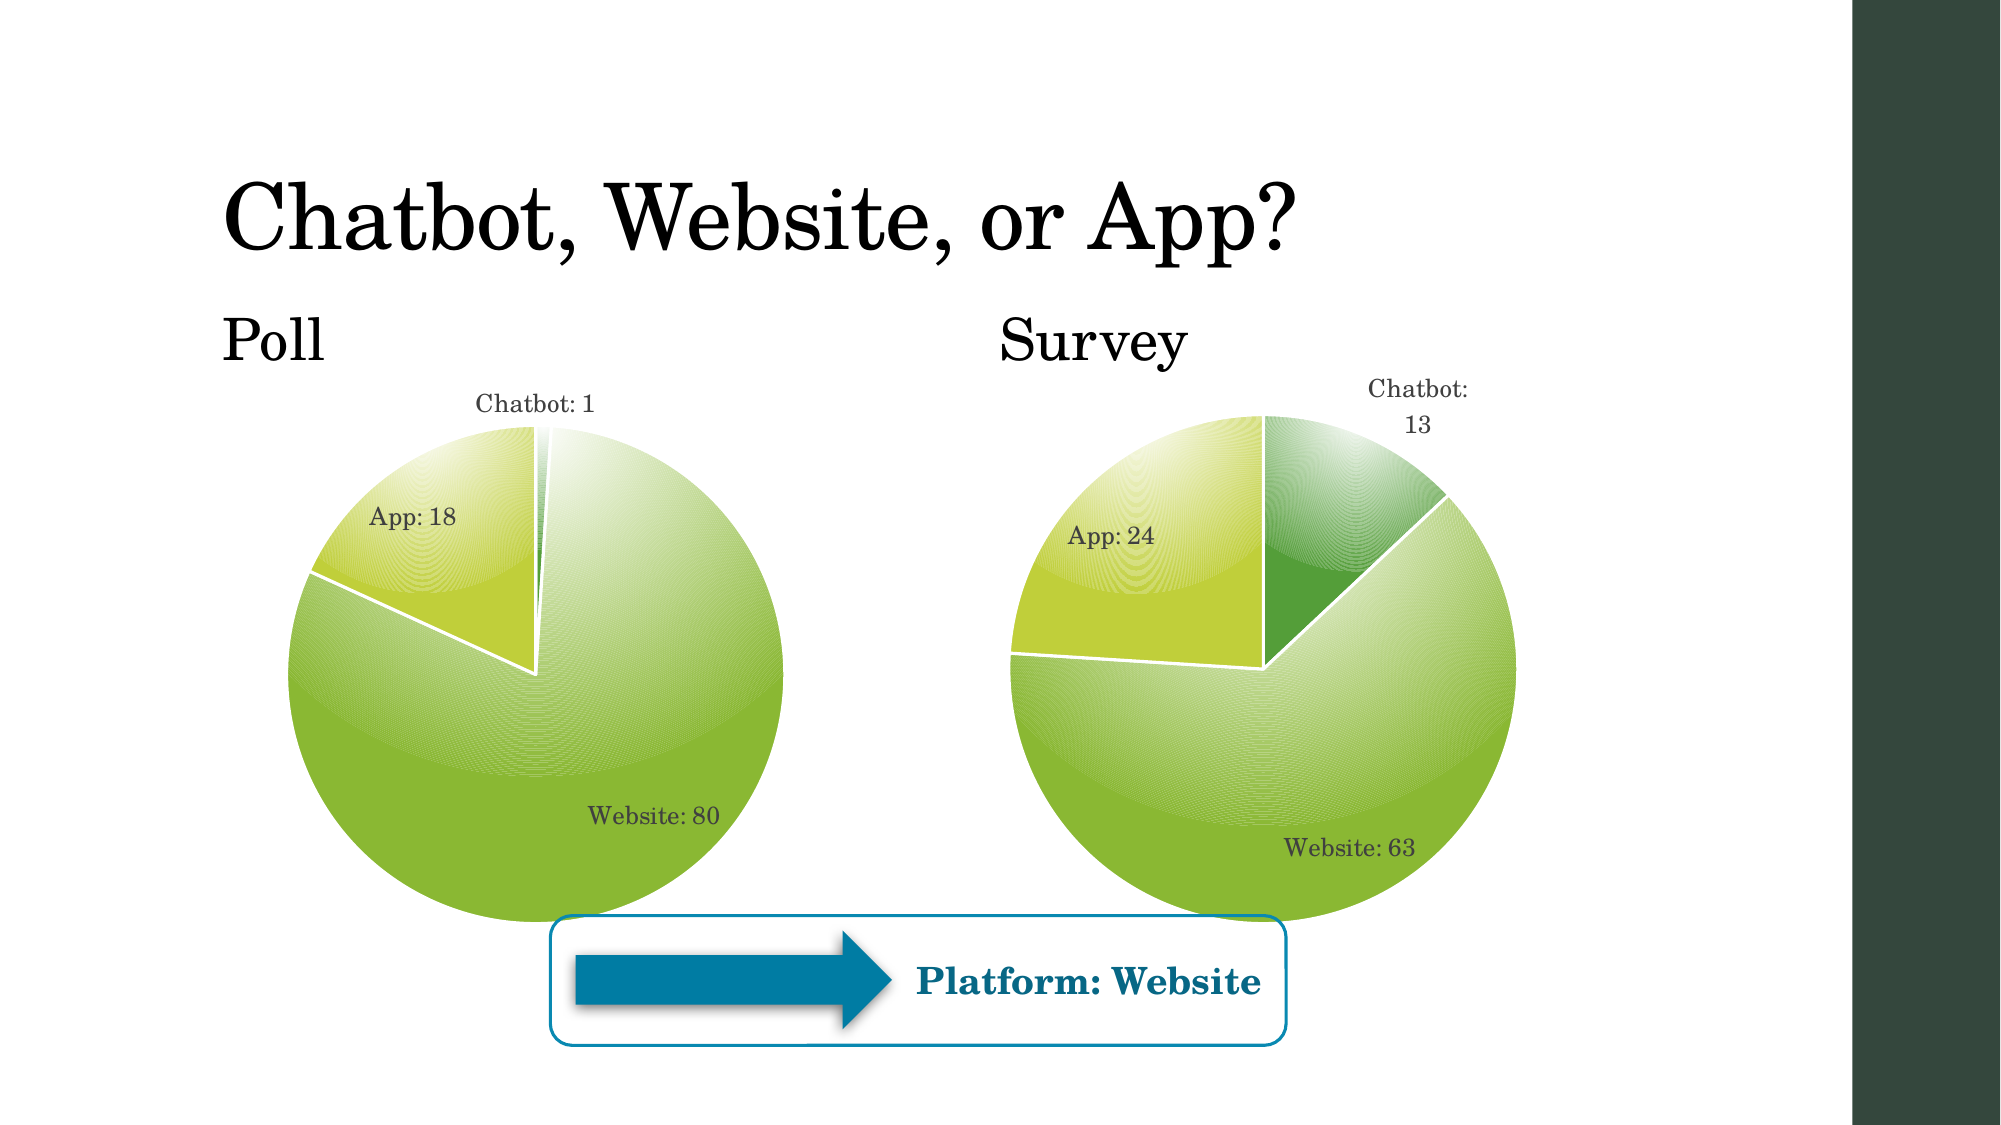

# Chatbot, Website, or App?
Poll
Survey

### Chart

| Category | Series 1 |
|---|---|
| Chatbot | 1.0 |
| Website | 80.0 |
| App | 18.0 |

### Chart

| Category | Series 1 |
|---|---|
| Chatbot | 13.0 |
| Website | 63.0 |
| App | 24.0 |

Platform: Website